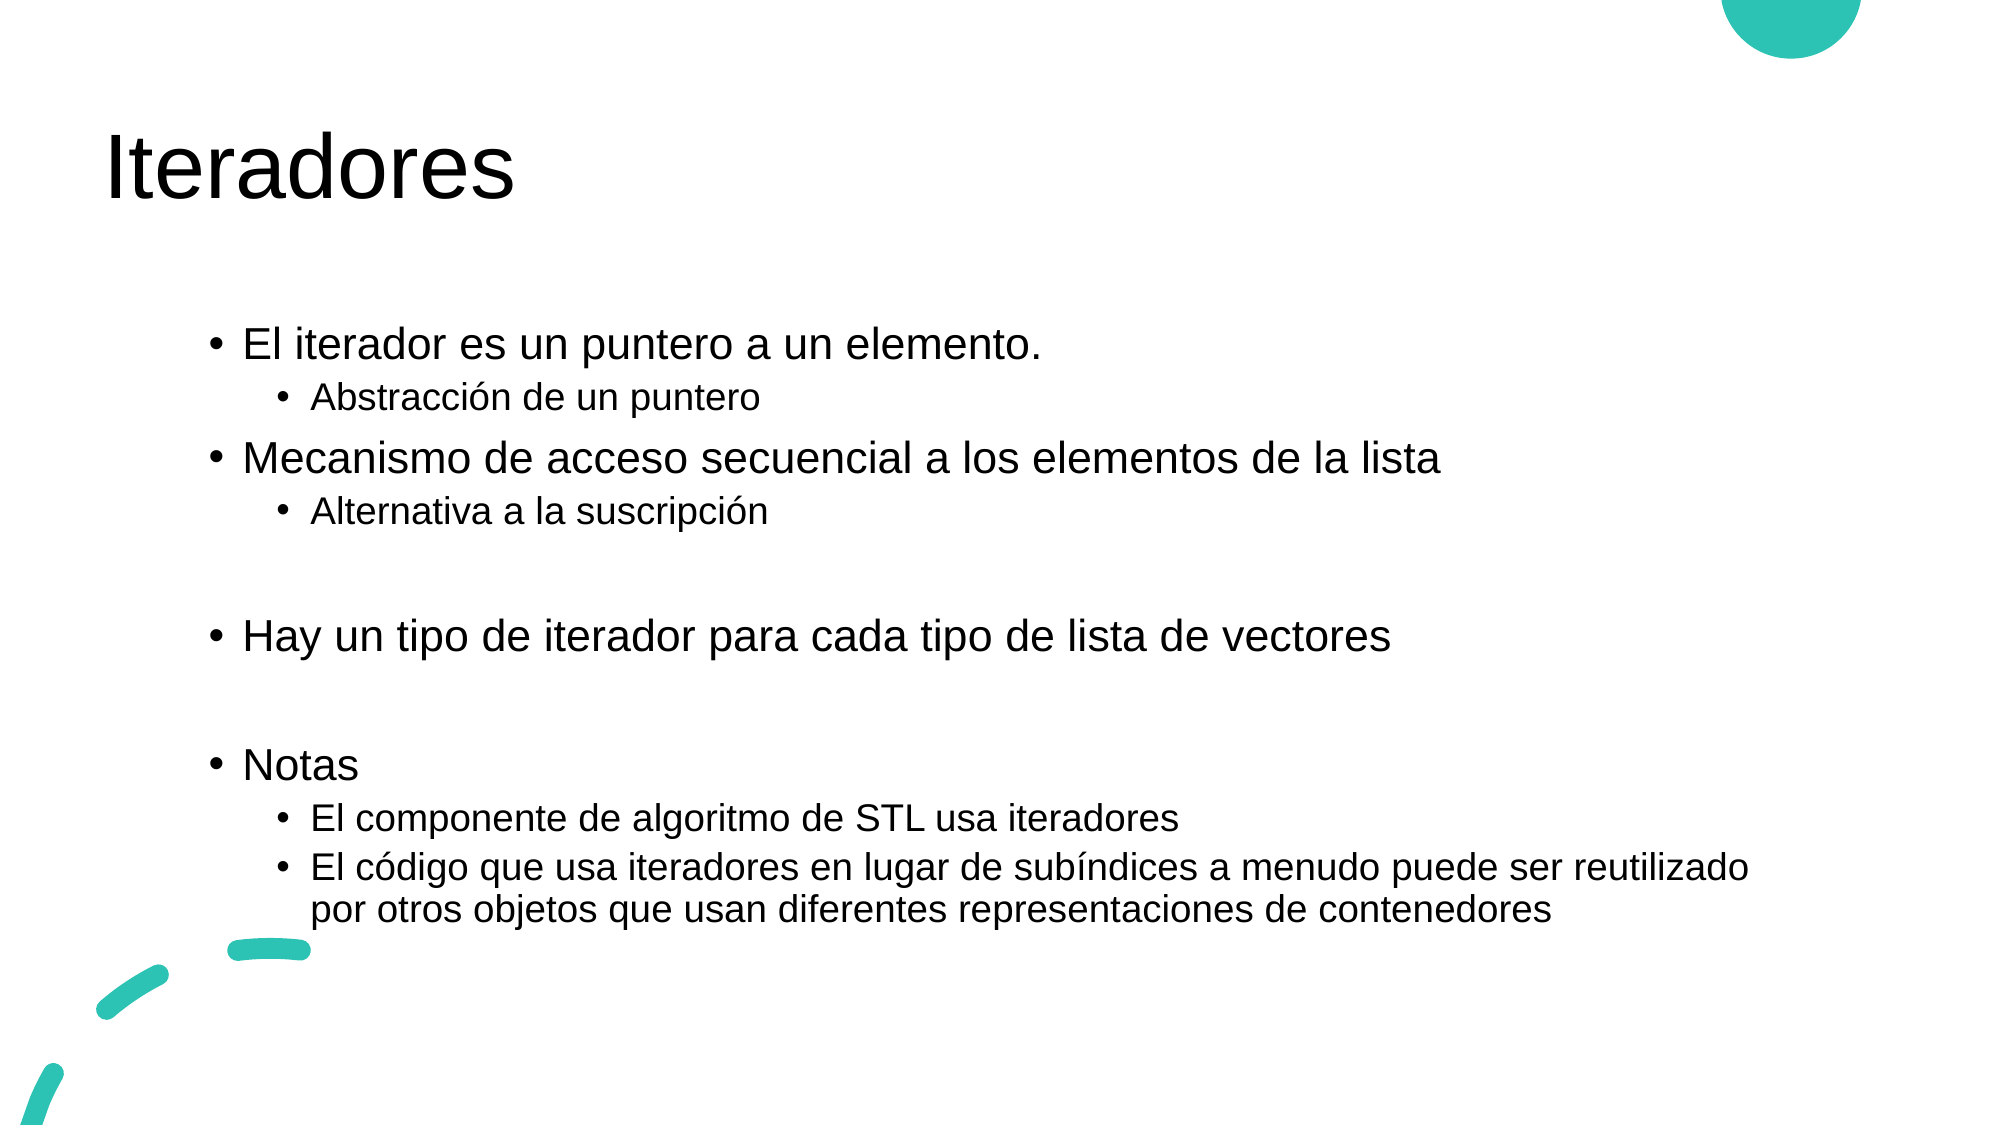

# Iteradores
El iterador es un puntero a un elemento.
Abstracción de un puntero
Mecanismo de acceso secuencial a los elementos de la lista
Alternativa a la suscripción

Hay un tipo de iterador para cada tipo de lista de vectores

Notas
El componente de algoritmo de STL usa iteradores
El código que usa iteradores en lugar de subíndices a menudo puede ser reutilizado por otros objetos que usan diferentes representaciones de contenedores